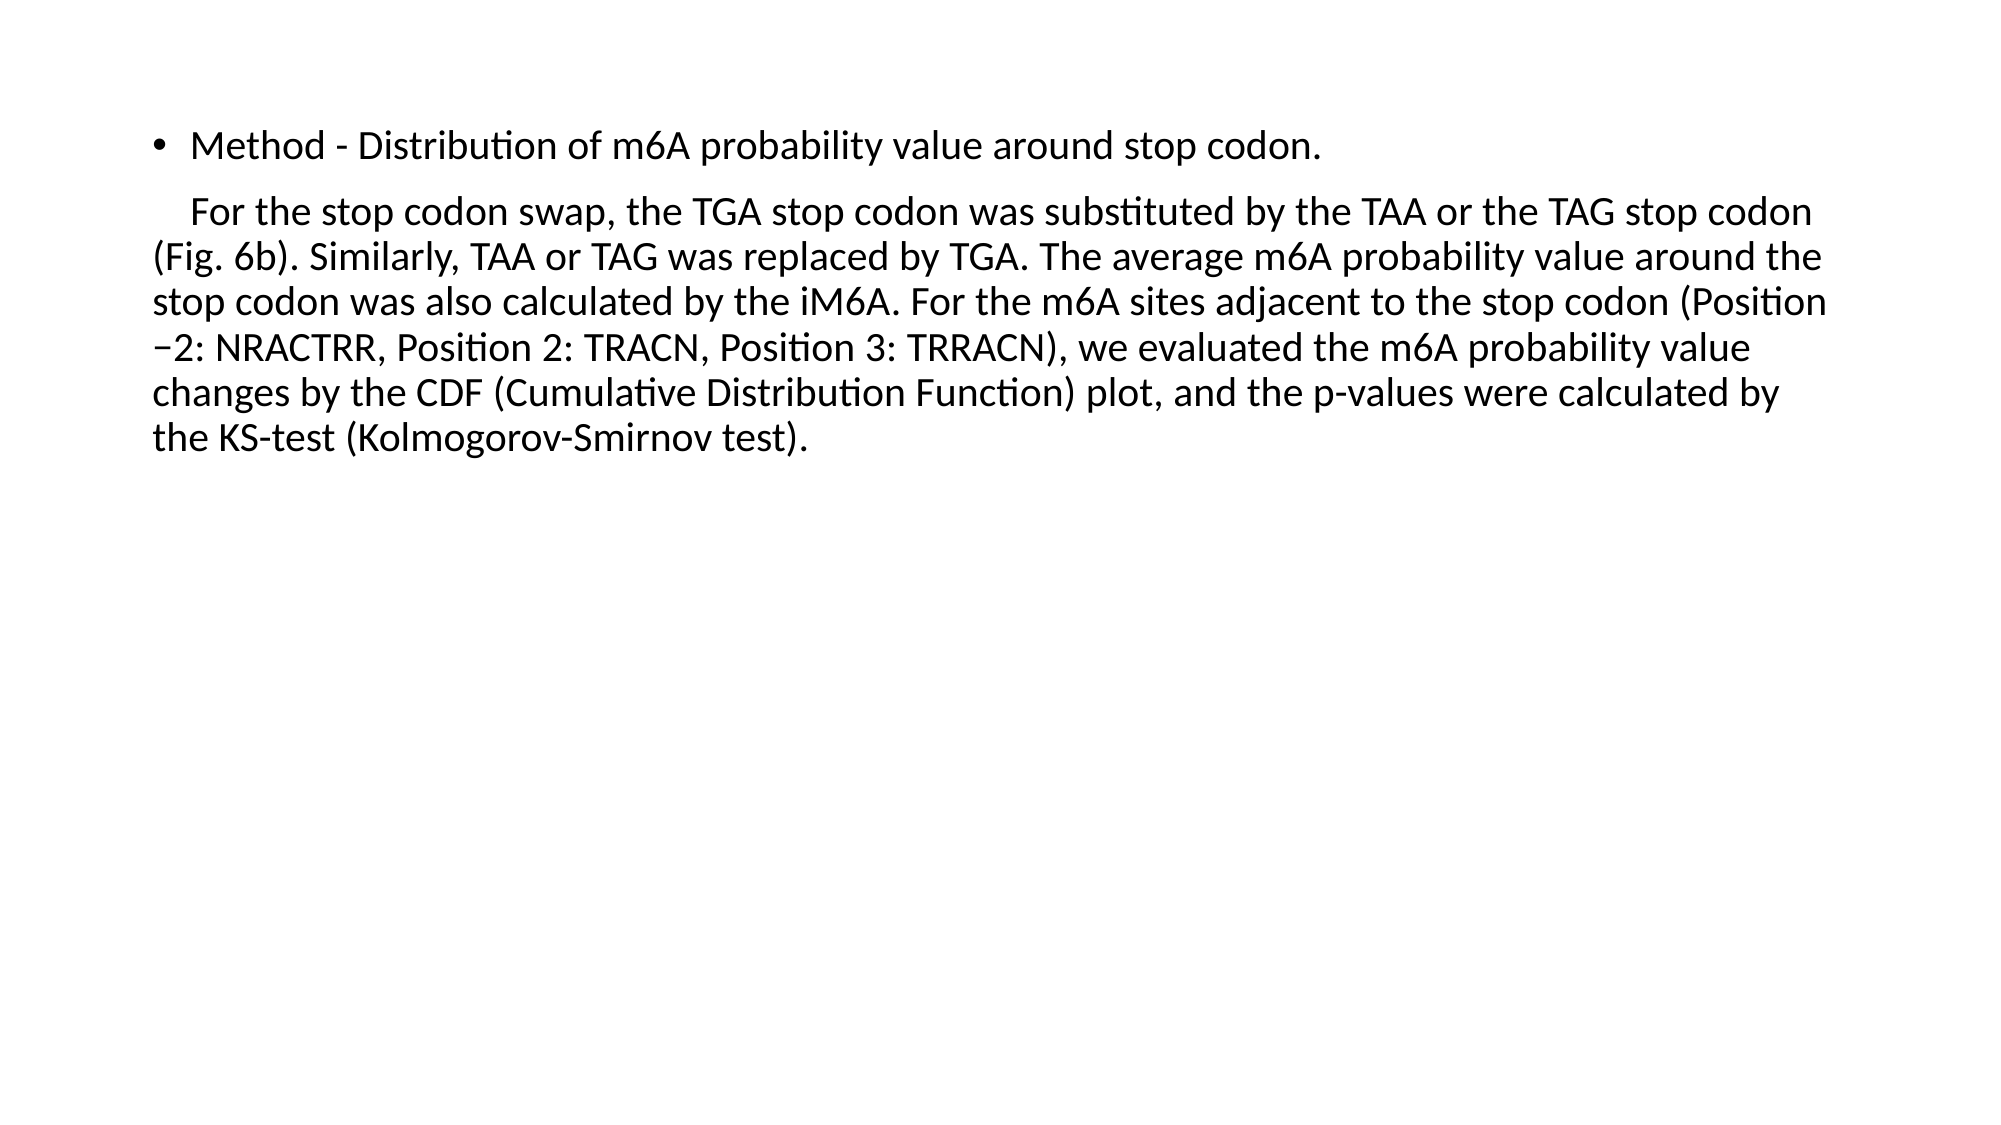

Method - Distribution of m6A probability value around stop codon.
    For the stop codon swap, the TGA stop codon was substituted by the TAA or the TAG stop codon (Fig. 6b). Similarly, TAA or TAG was replaced by TGA. The average m6A probability value around the stop codon was also calculated by the iM6A. For the m6A sites adjacent to the stop codon (Position −2: NRACTRR, Position 2: TRACN, Position 3: TRRACN), we evaluated the m6A probability value changes by the CDF (Cumulative Distribution Function) plot, and the p-values were calculated by the KS-test (Kolmogorov-Smirnov test).